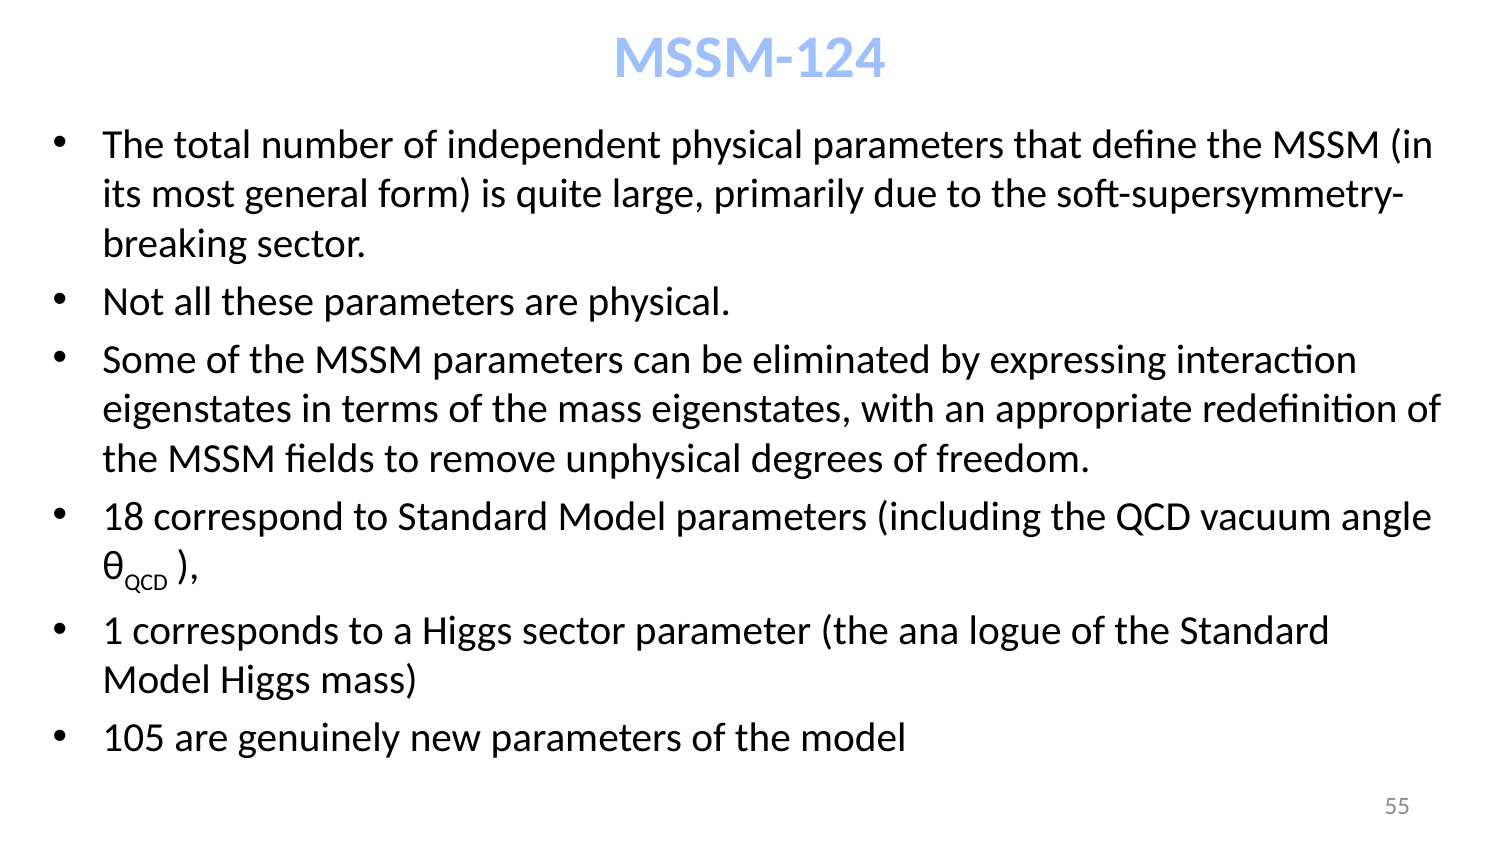

# MSSM-124
The total number of independent physical parameters that define the MSSM (in its most general form) is quite large, primarily due to the soft-supersymmetry-breaking sector.
Not all these parameters are physical.
Some of the MSSM parameters can be eliminated by expressing interaction eigenstates in terms of the mass eigenstates, with an appropriate redefinition of the MSSM fields to remove unphysical degrees of freedom.
18 correspond to Standard Model parameters (including the QCD vacuum angle θQCD ),
1 corresponds to a Higgs sector parameter (the ana logue of the Standard Model Higgs mass)
105 are genuinely new parameters of the model
55